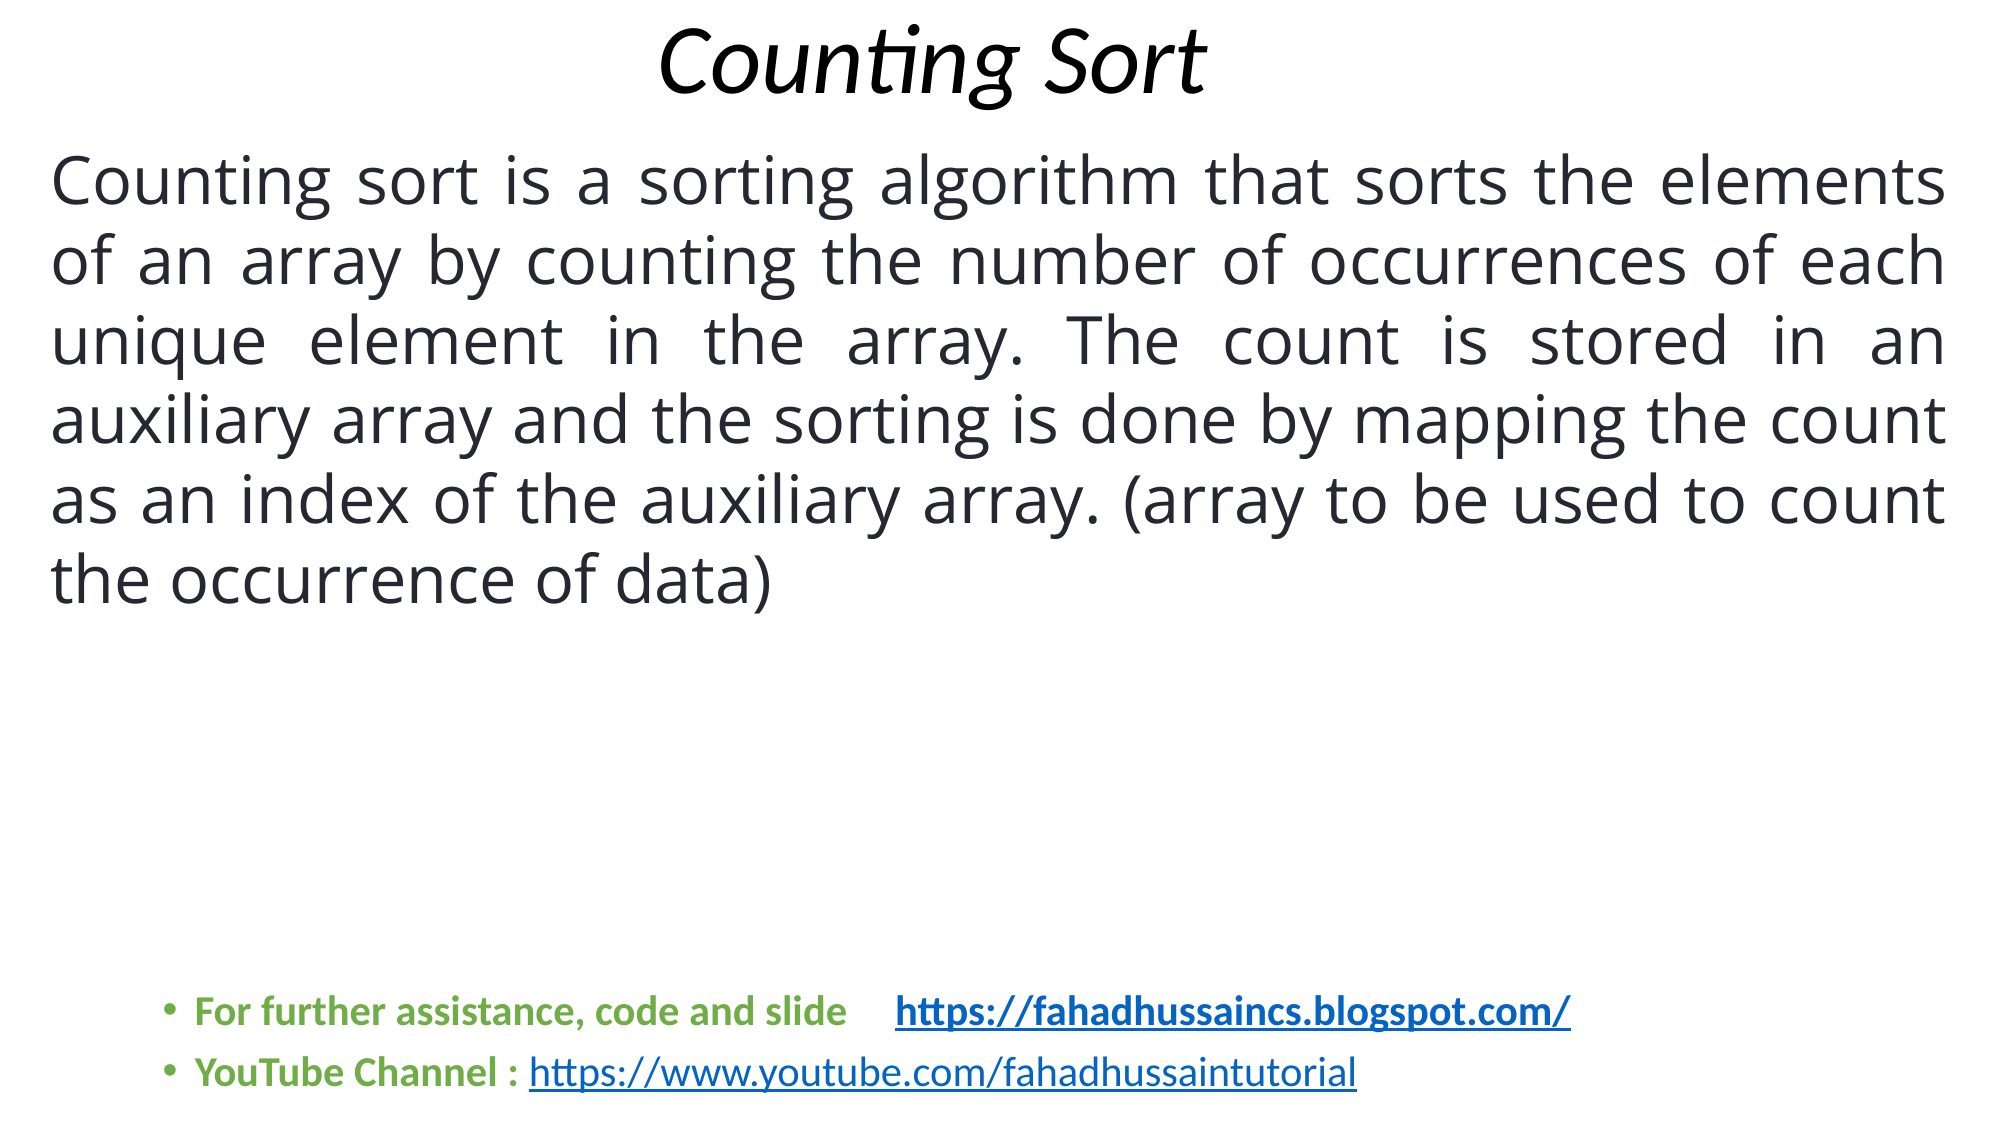

# Counting Sort

Counting sort is a sorting algorithm that sorts the elements of an array by counting the number of occurrences of each unique element in the array. The count is stored in an auxiliary array and the sorting is done by mapping the count as an index of the auxiliary array. (array to be used to count the occurrence of data)
For further assistance, code and slide     https://fahadhussaincs.blogspot.com/
YouTube Channel : https://www.youtube.com/fahadhussaintutorial